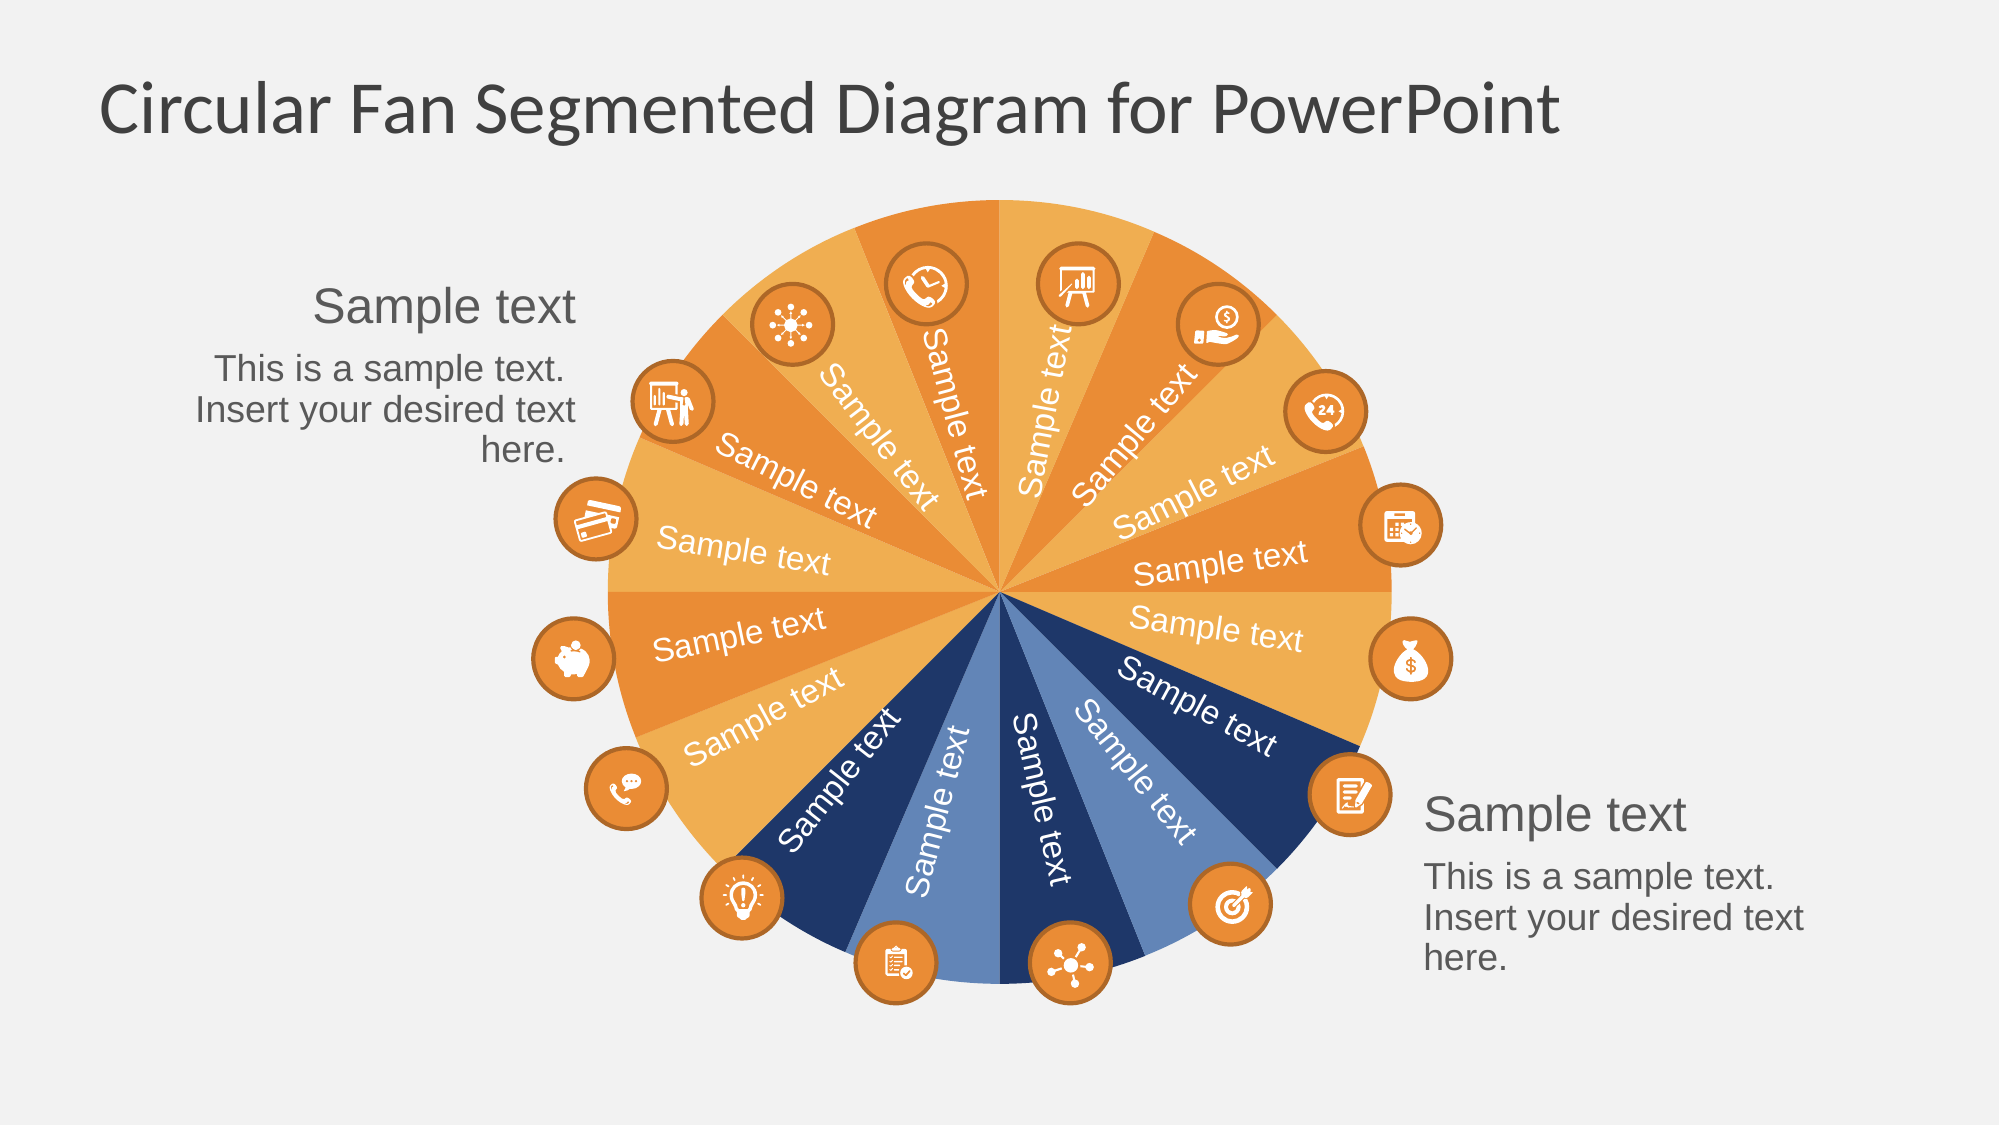

# Circular Fan Segmented Diagram for PowerPoint

Sample text
This is a sample text.
Insert your desired text here.
Sample text
This is a sample text.
Insert your desired text here.

Sample text
Sample text

Sample text
Sample text
Sample text
Sample text

Sample text
Sample text
Sample text
Sample text

Sample text
Sample text
Sample text

Sample text

Sample text

Sample text